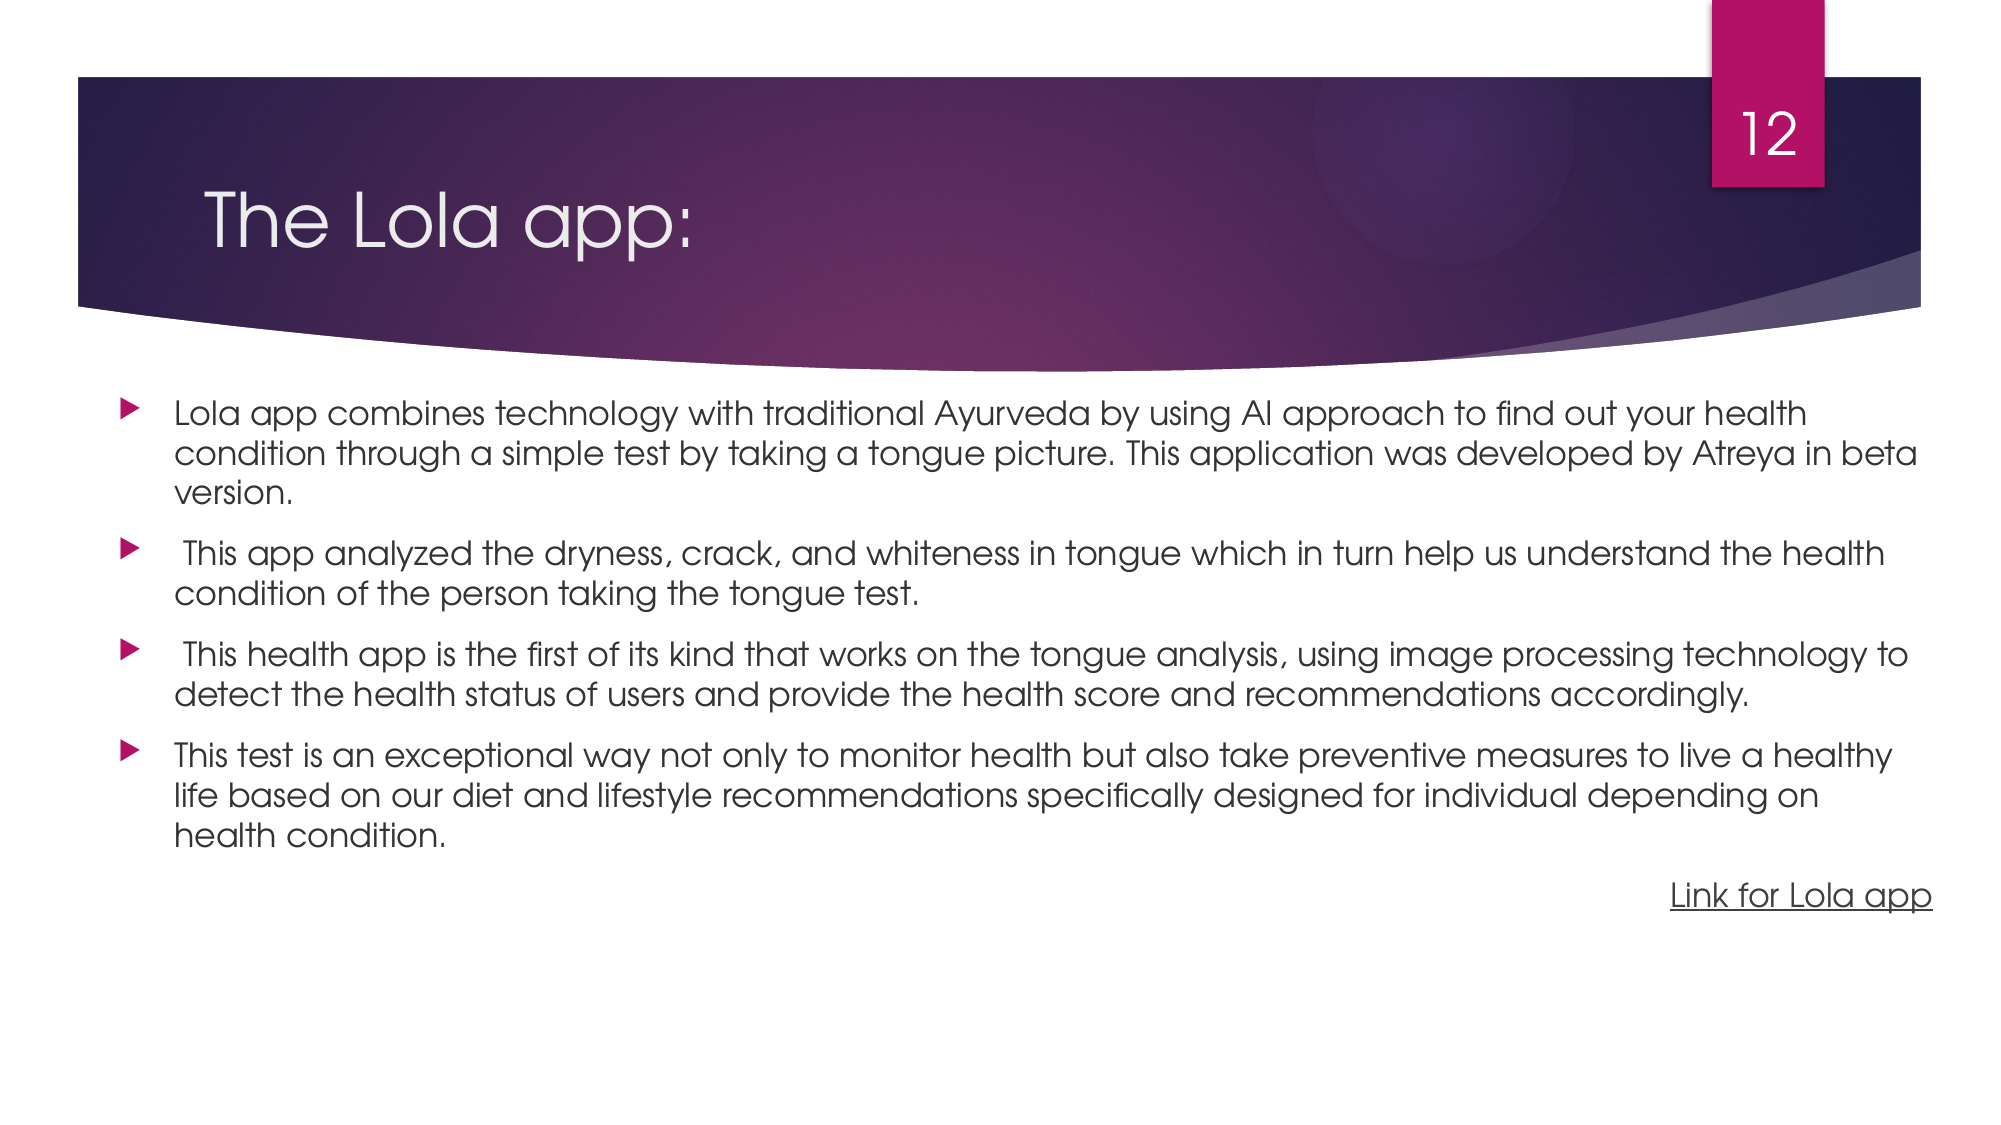

12
# The Lola app:
Lola app combines technology with traditional Ayurveda by using AI approach to find out your health condition through a simple test by taking a tongue picture. This application was developed by Atreya in beta version.
 This app analyzed the dryness, crack, and whiteness in tongue which in turn help us understand the health condition of the person taking the tongue test.
 This health app is the first of its kind that works on the tongue analysis, using image processing technology to detect the health status of users and provide the health score and recommendations accordingly.
This test is an exceptional way not only to monitor health but also take preventive measures to live a healthy life based on our diet and lifestyle recommendations specifically designed for individual depending on health condition.
Link for Lola app